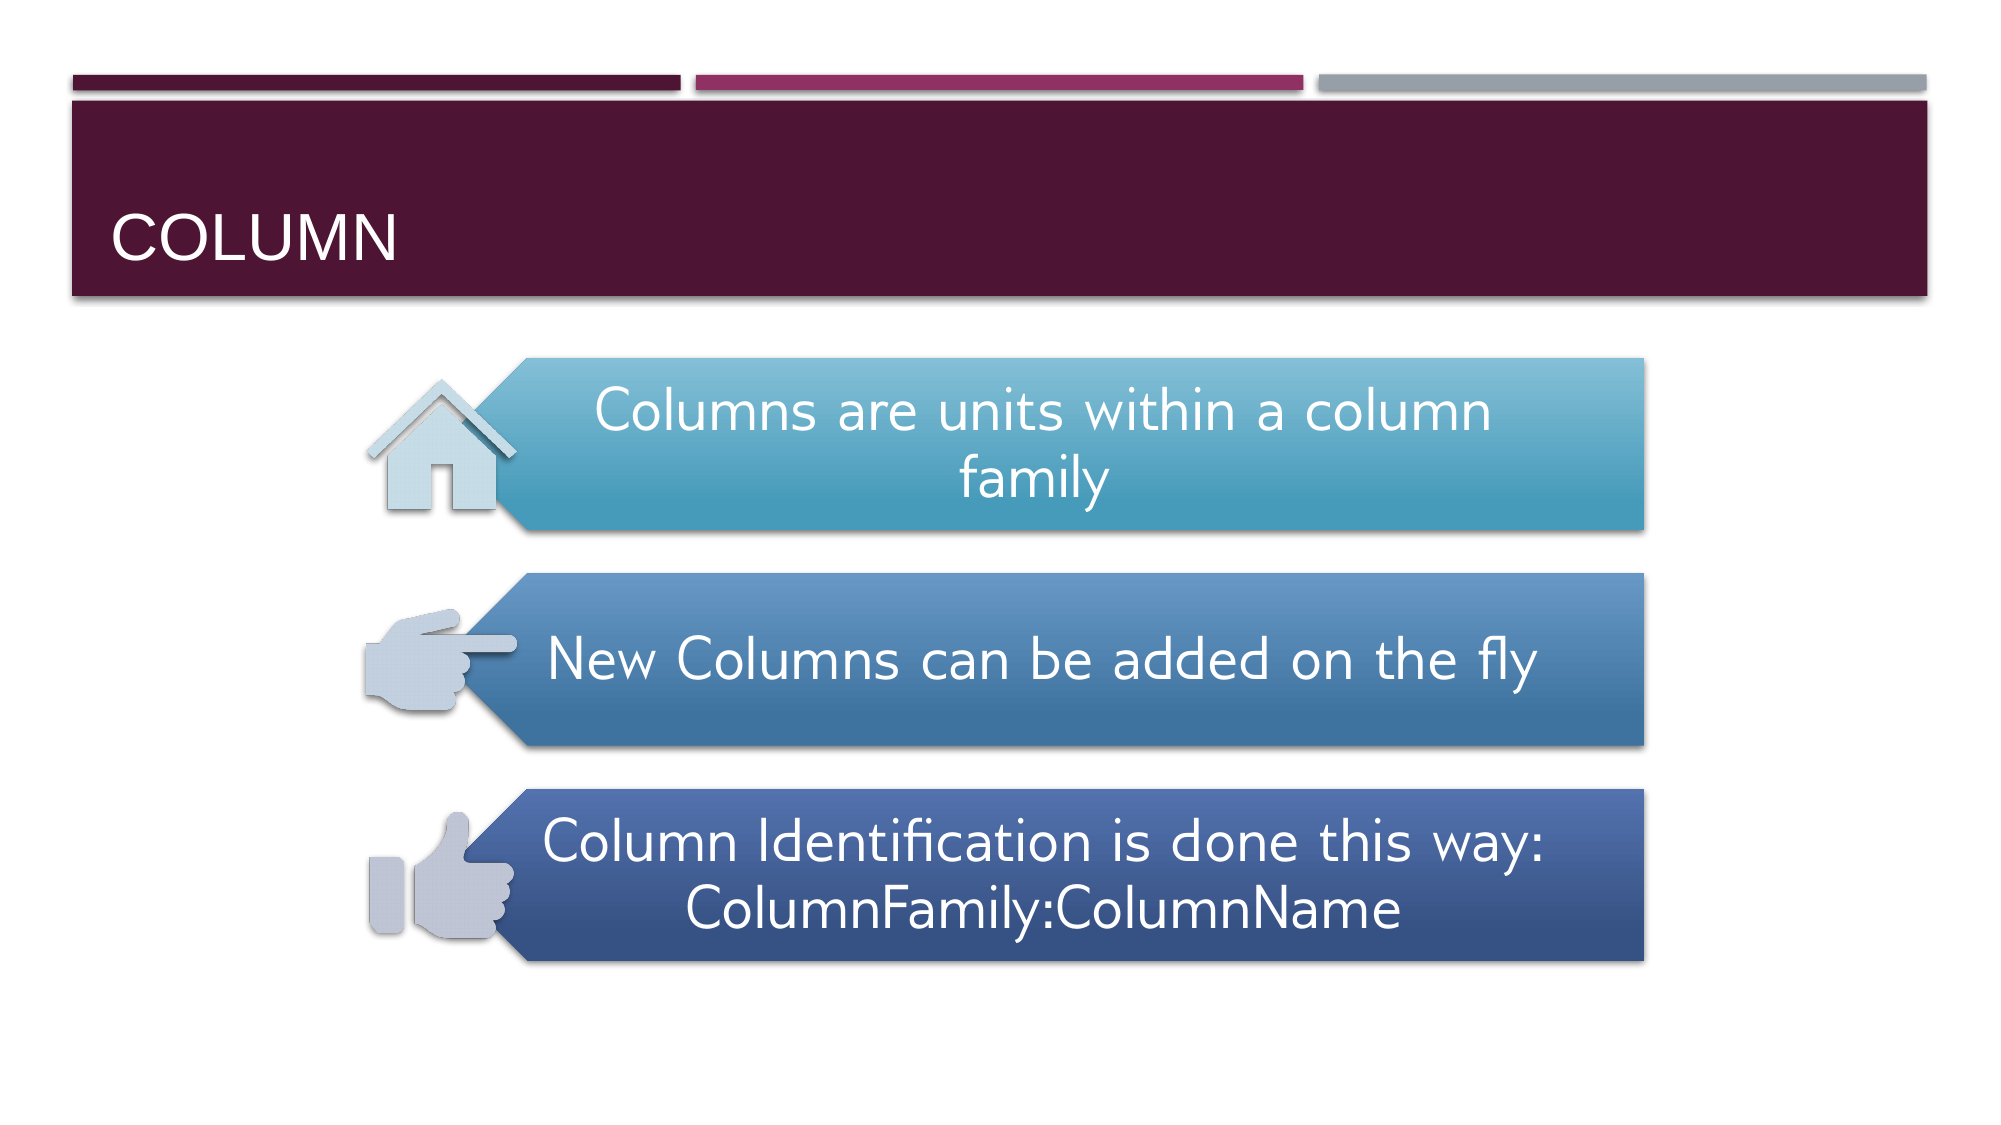

# Column
Columns are units within a column family
New Columns can be added on the fly
Column Identification is done this way: ColumnFamily:ColumnName